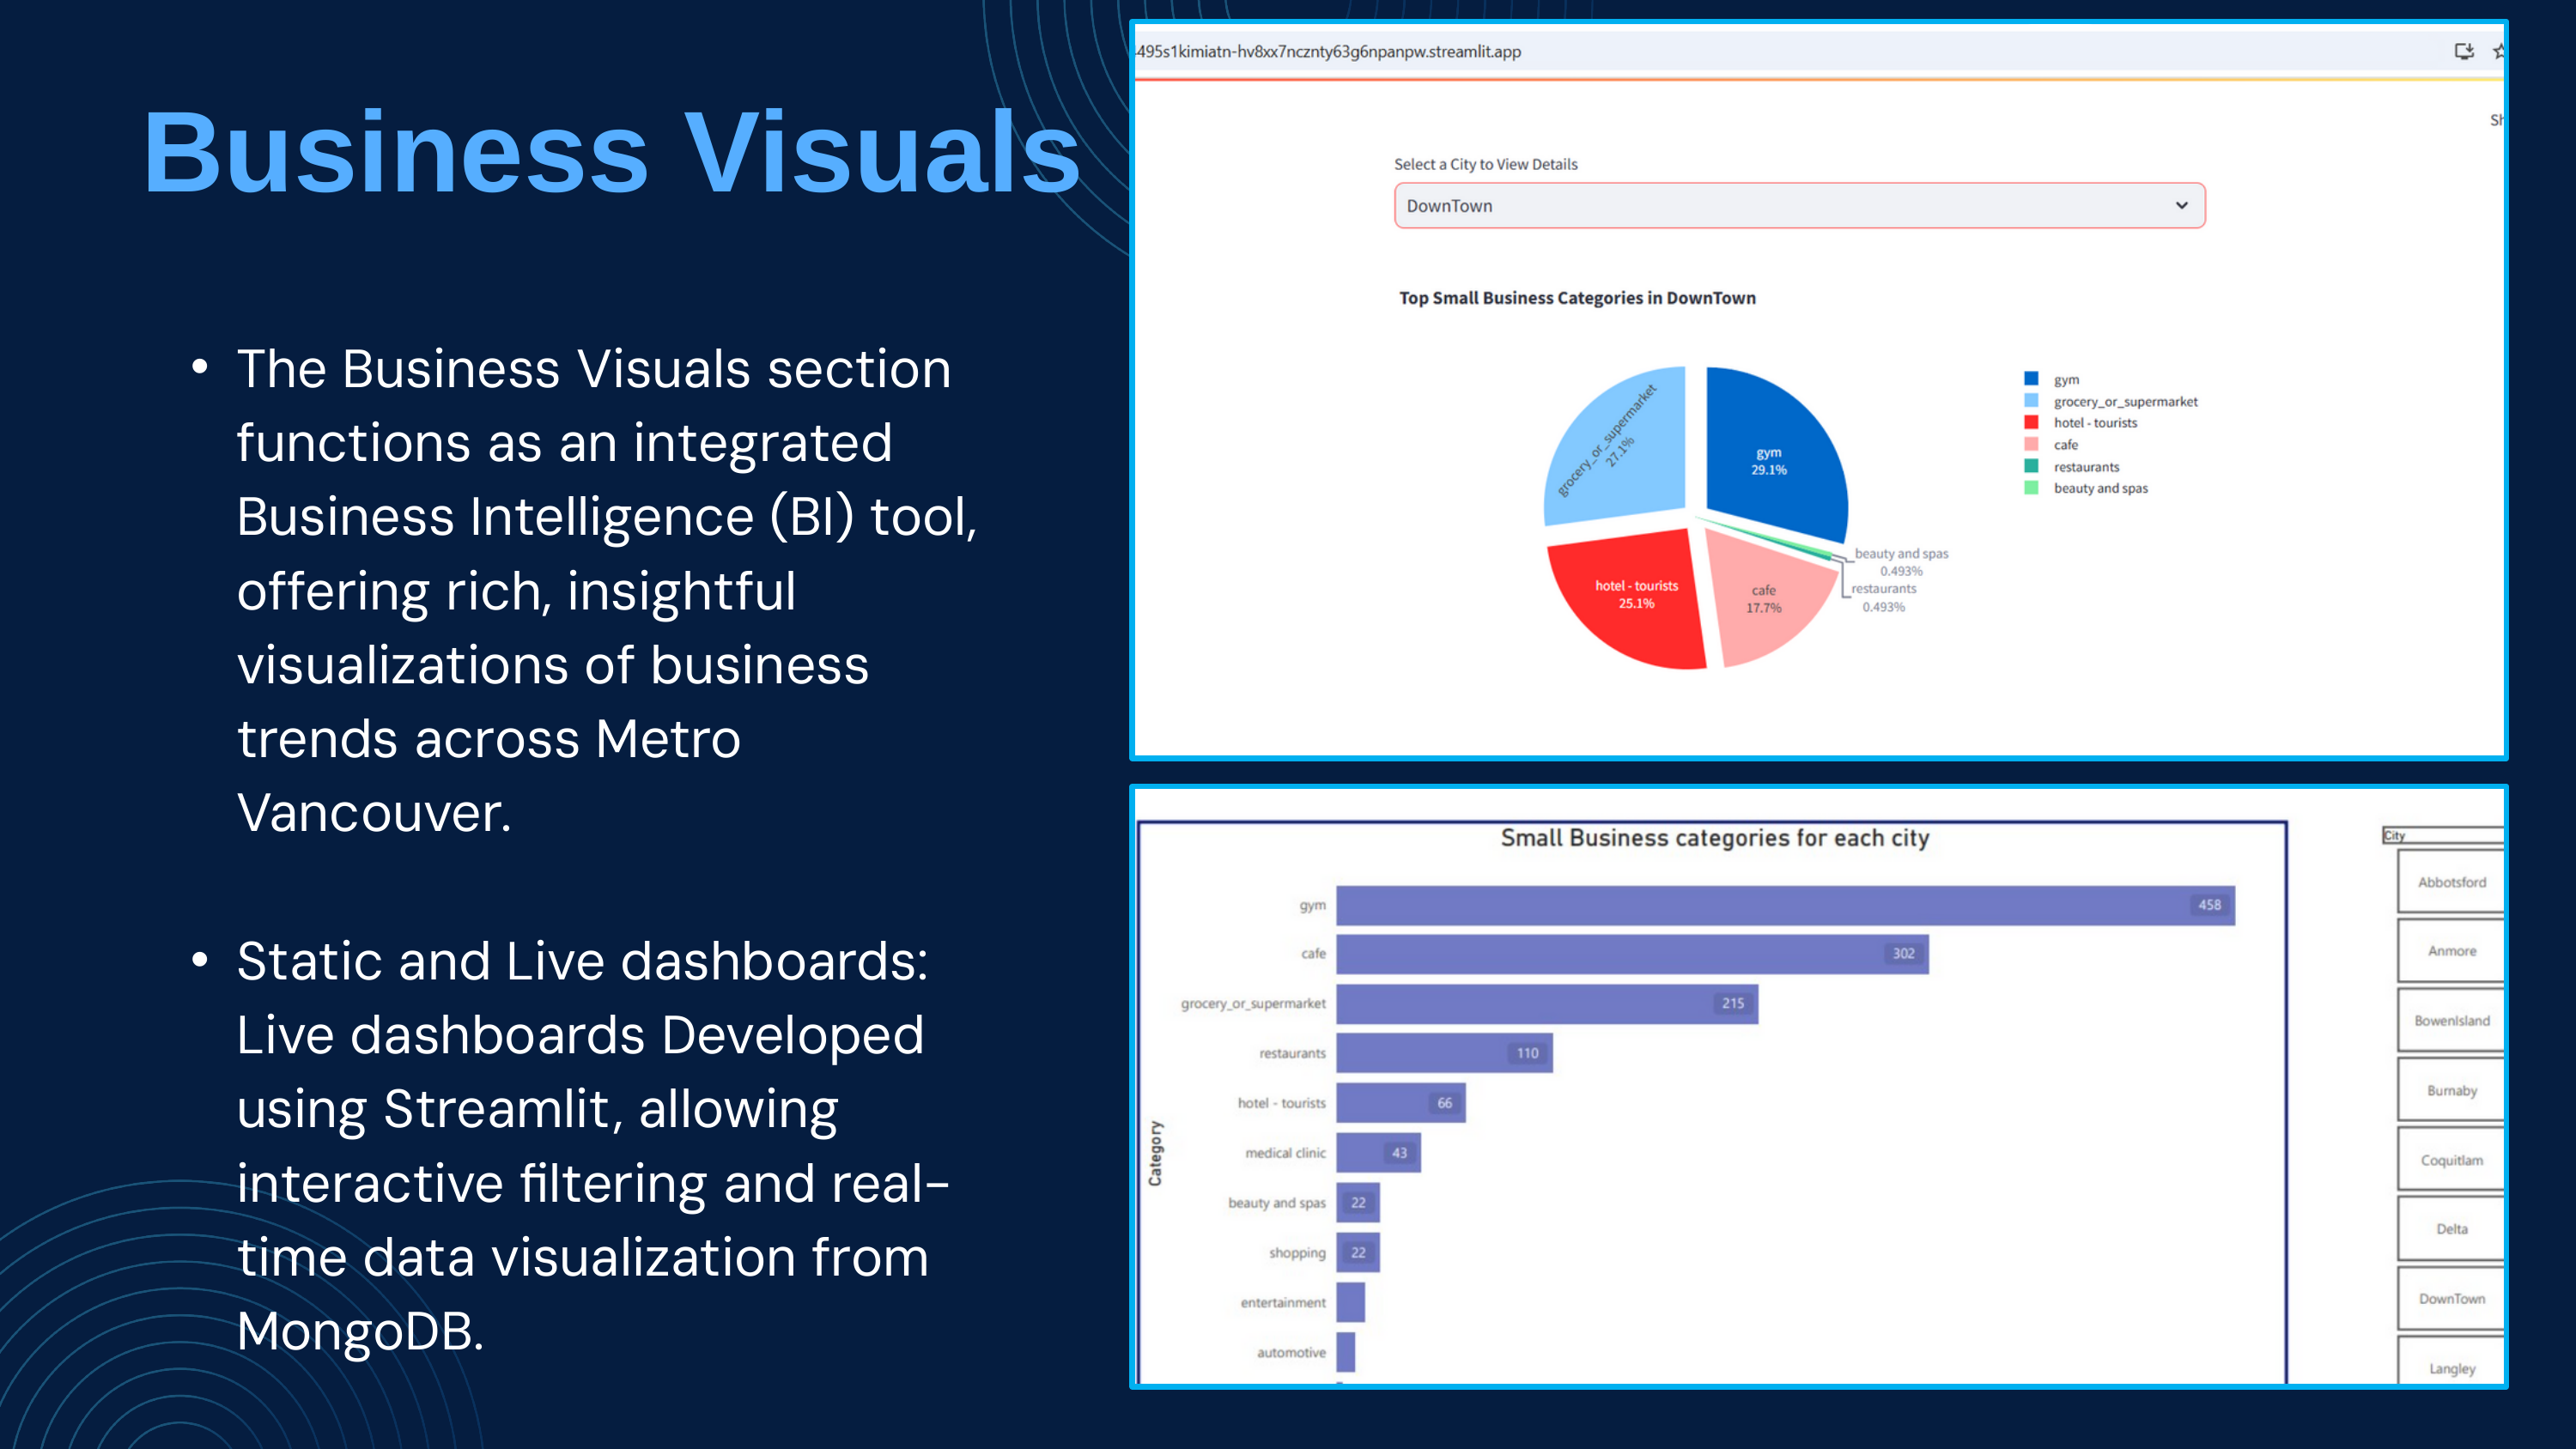

Business Visuals

The Business Visuals section functions as an integrated Business Intelligence (BI) tool, offering rich, insightful visualizations of business trends across Metro Vancouver.

Static and Live dashboards: Live dashboards Developed using Streamlit, allowing interactive filtering and real-time data visualization from MongoDB.